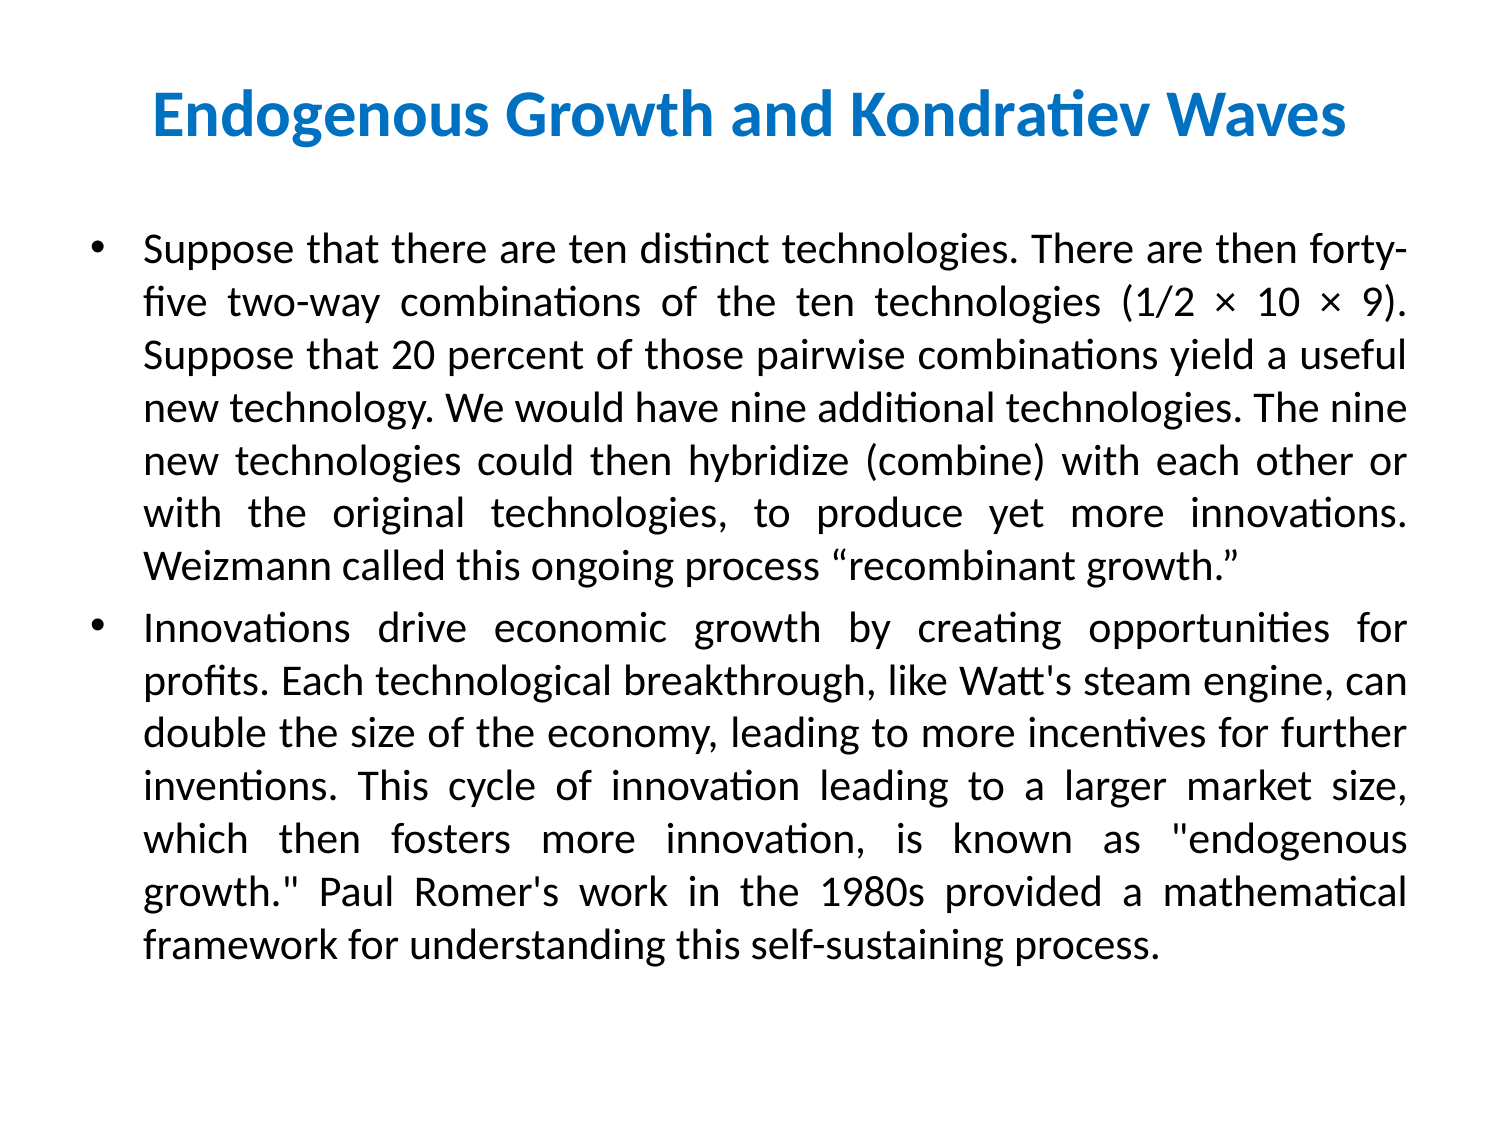

# Endogenous Growth and Kondratiev Waves
Suppose that there are ten distinct technologies. There are then forty-five two-way combinations of the ten technologies (1/2 × 10 × 9). Suppose that 20 percent of those pairwise combinations yield a useful new technology. We would have nine additional technologies. The nine new technologies could then hybridize (combine) with each other or with the original technologies, to produce yet more innovations. Weizmann called this ongoing process “recombinant growth.”
Innovations drive economic growth by creating opportunities for profits. Each technological breakthrough, like Watt's steam engine, can double the size of the economy, leading to more incentives for further inventions. This cycle of innovation leading to a larger market size, which then fosters more innovation, is known as "endogenous growth." Paul Romer's work in the 1980s provided a mathematical framework for understanding this self-sustaining process.